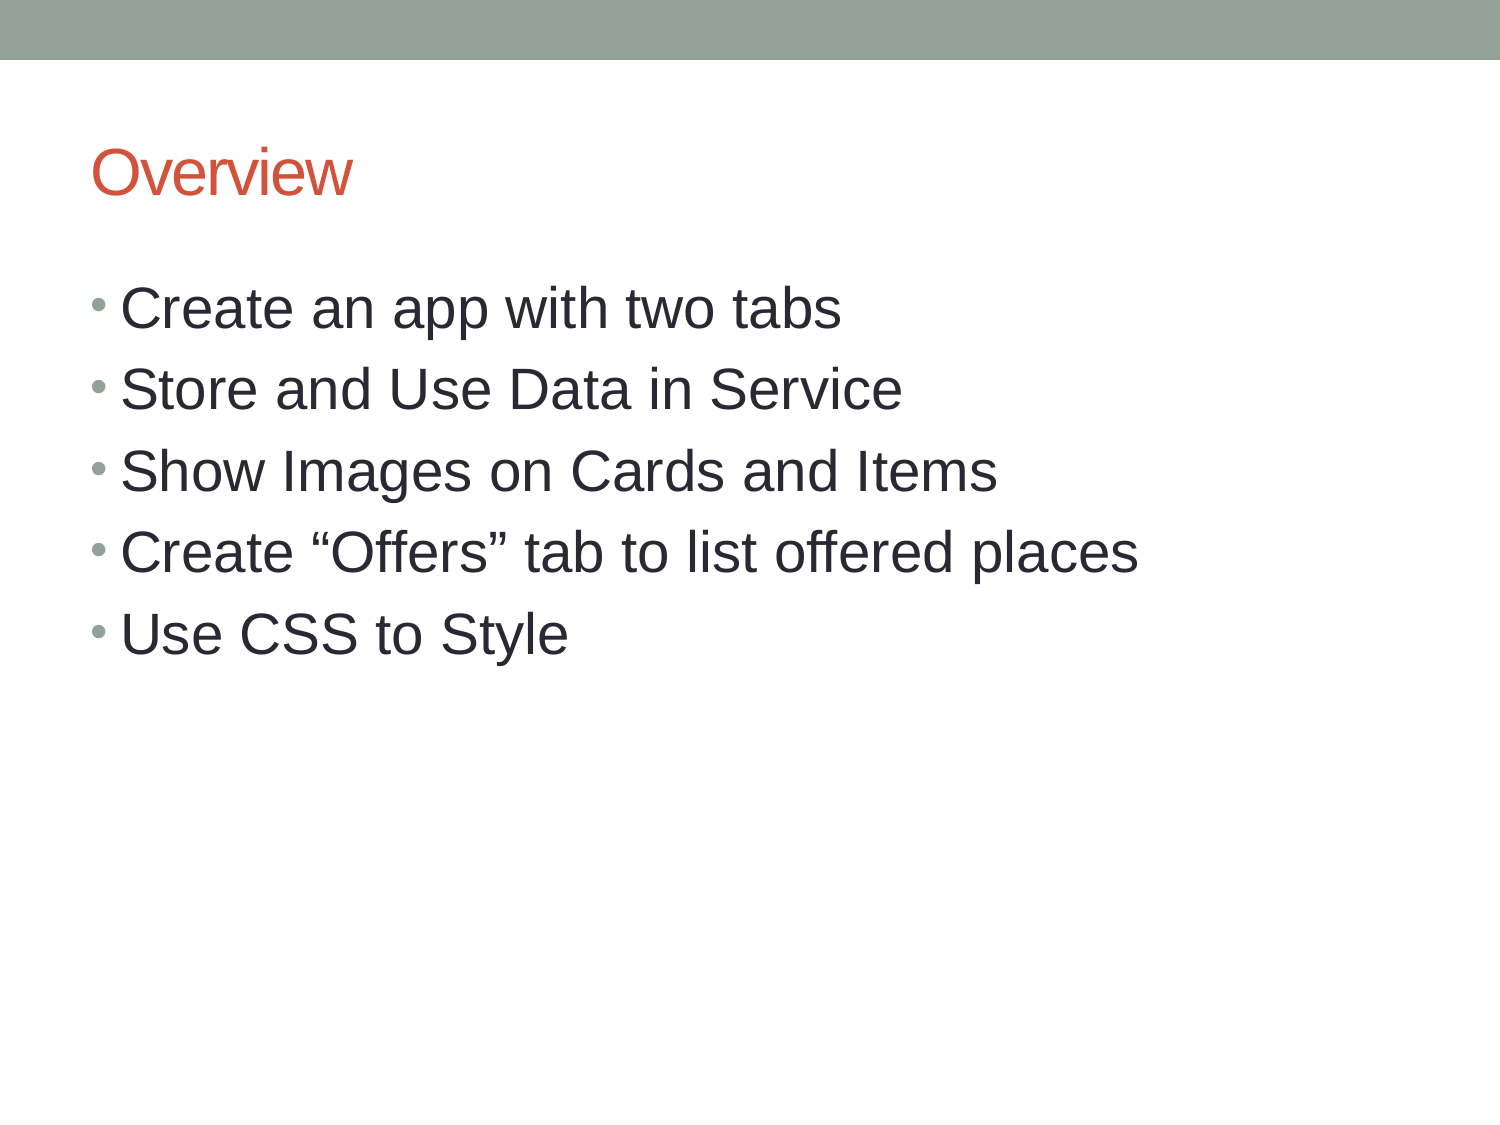

# Overview
Create an app with two tabs
Store and Use Data in Service
Show Images on Cards and Items
Create “Offers” tab to list offered places
Use CSS to Style